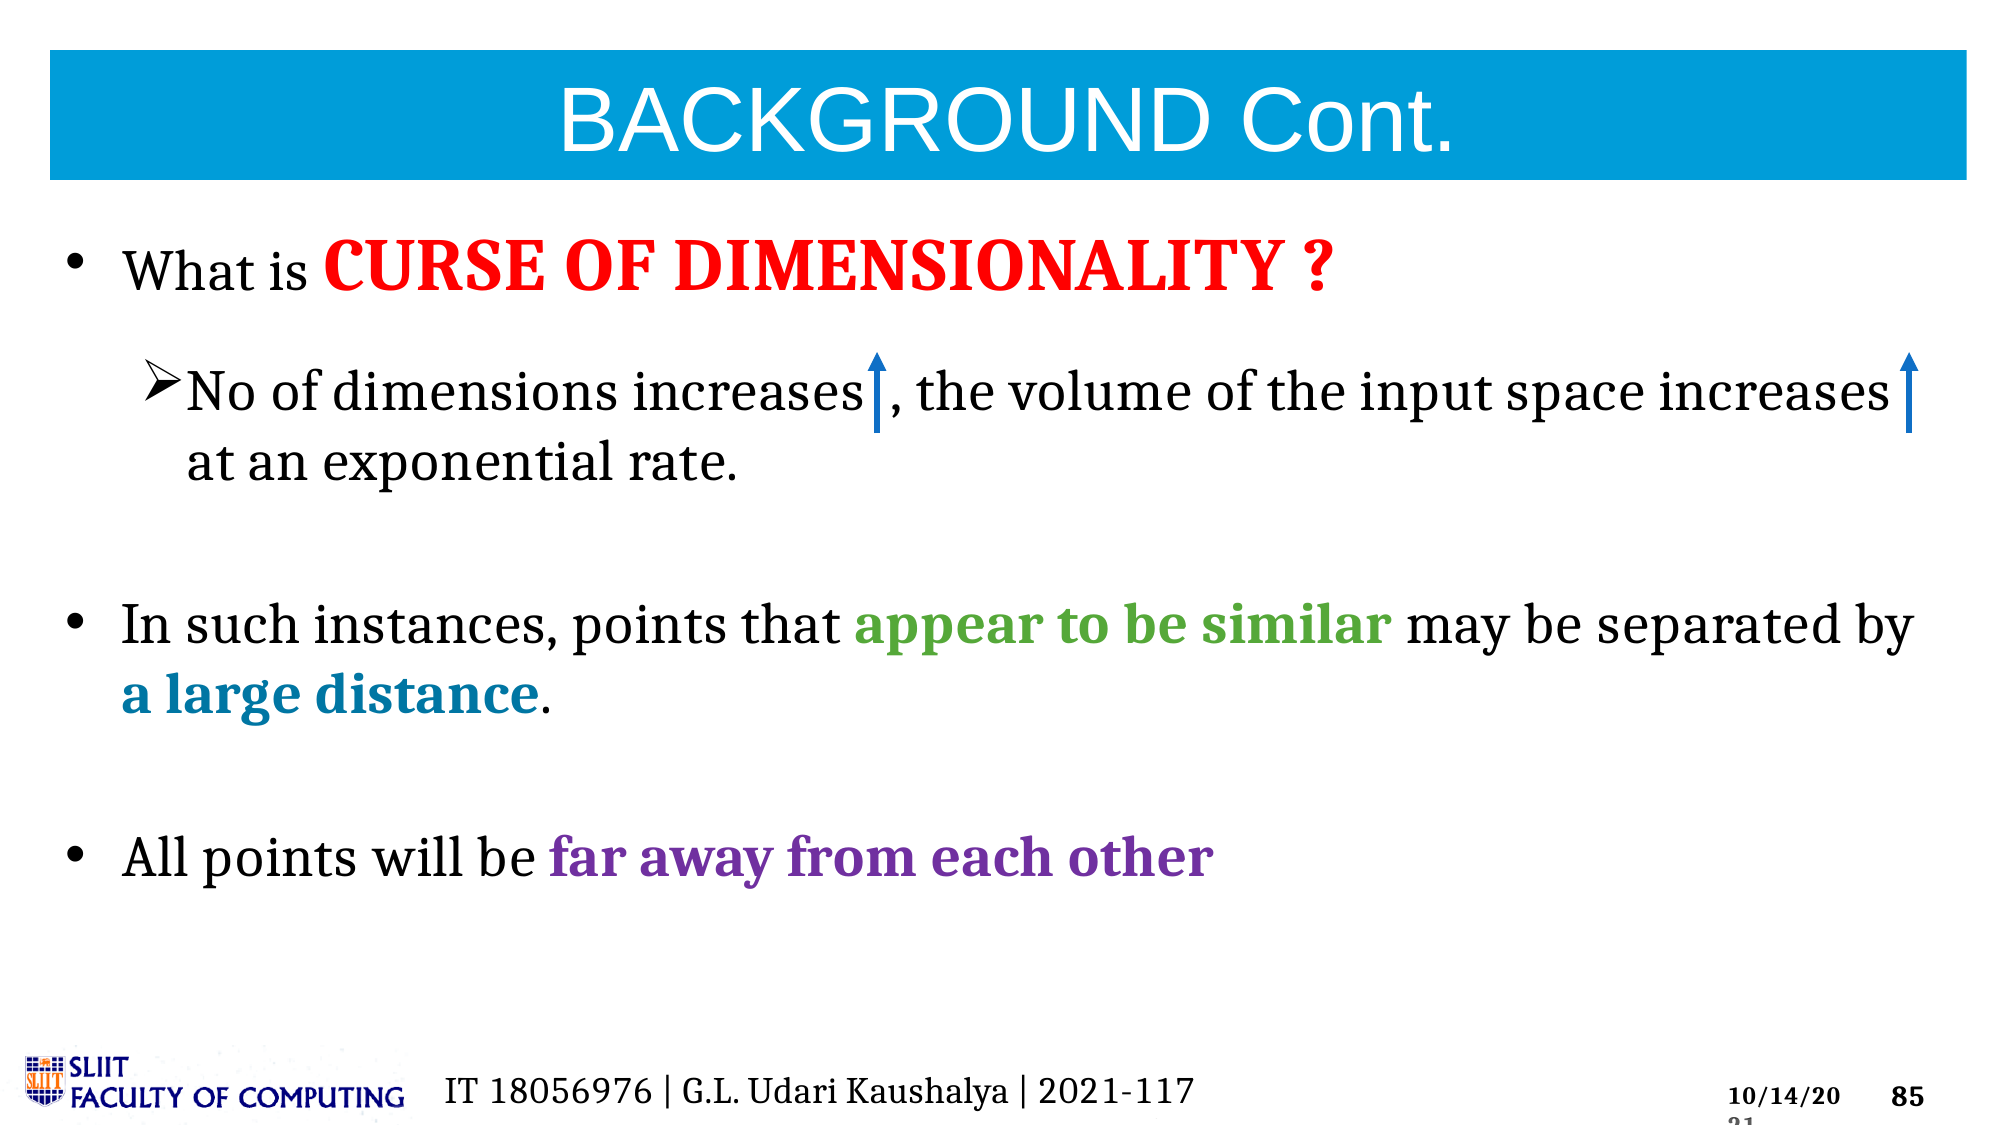

# BACKGROUND Cont.
What is CURSE OF DIMENSIONALITY ?

No of dimensions increases  , the volume of the input space increases  at an exponential rate.

In such instances, points that appear to be similar may be separated by a large distance.

All points will be far away from each other

IT 18056976 | G.L. Udari Kaushalya | 2021-117